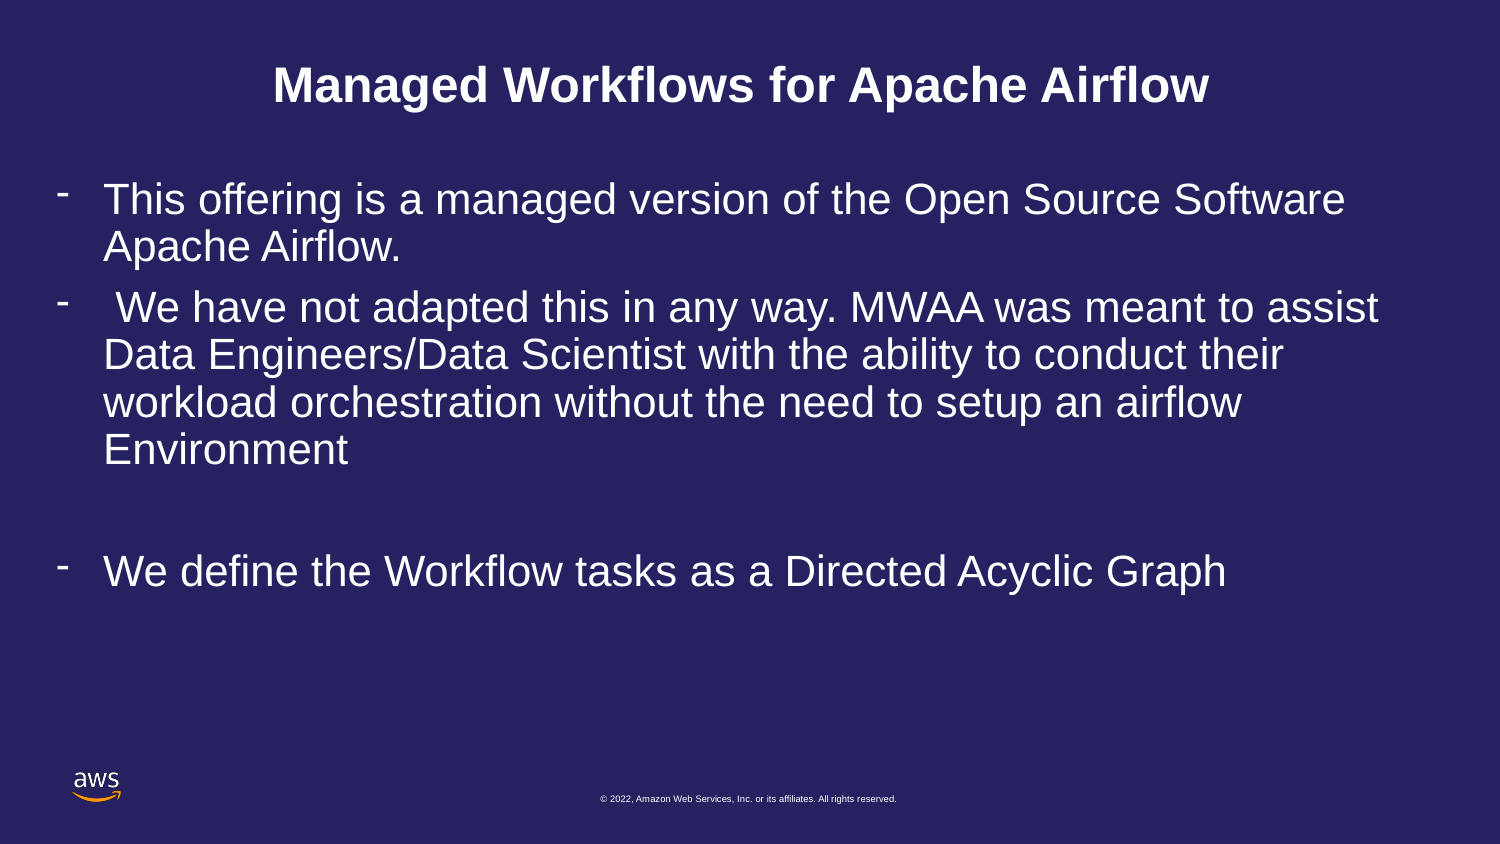

# Managed Workflows for Apache Airflow
This offering is a managed version of the Open Source Software Apache Airflow.
 We have not adapted this in any way. MWAA was meant to assist Data Engineers/Data Scientist with the ability to conduct their workload orchestration without the need to setup an airflow Environment

We define the Workflow tasks as a Directed Acyclic Graph